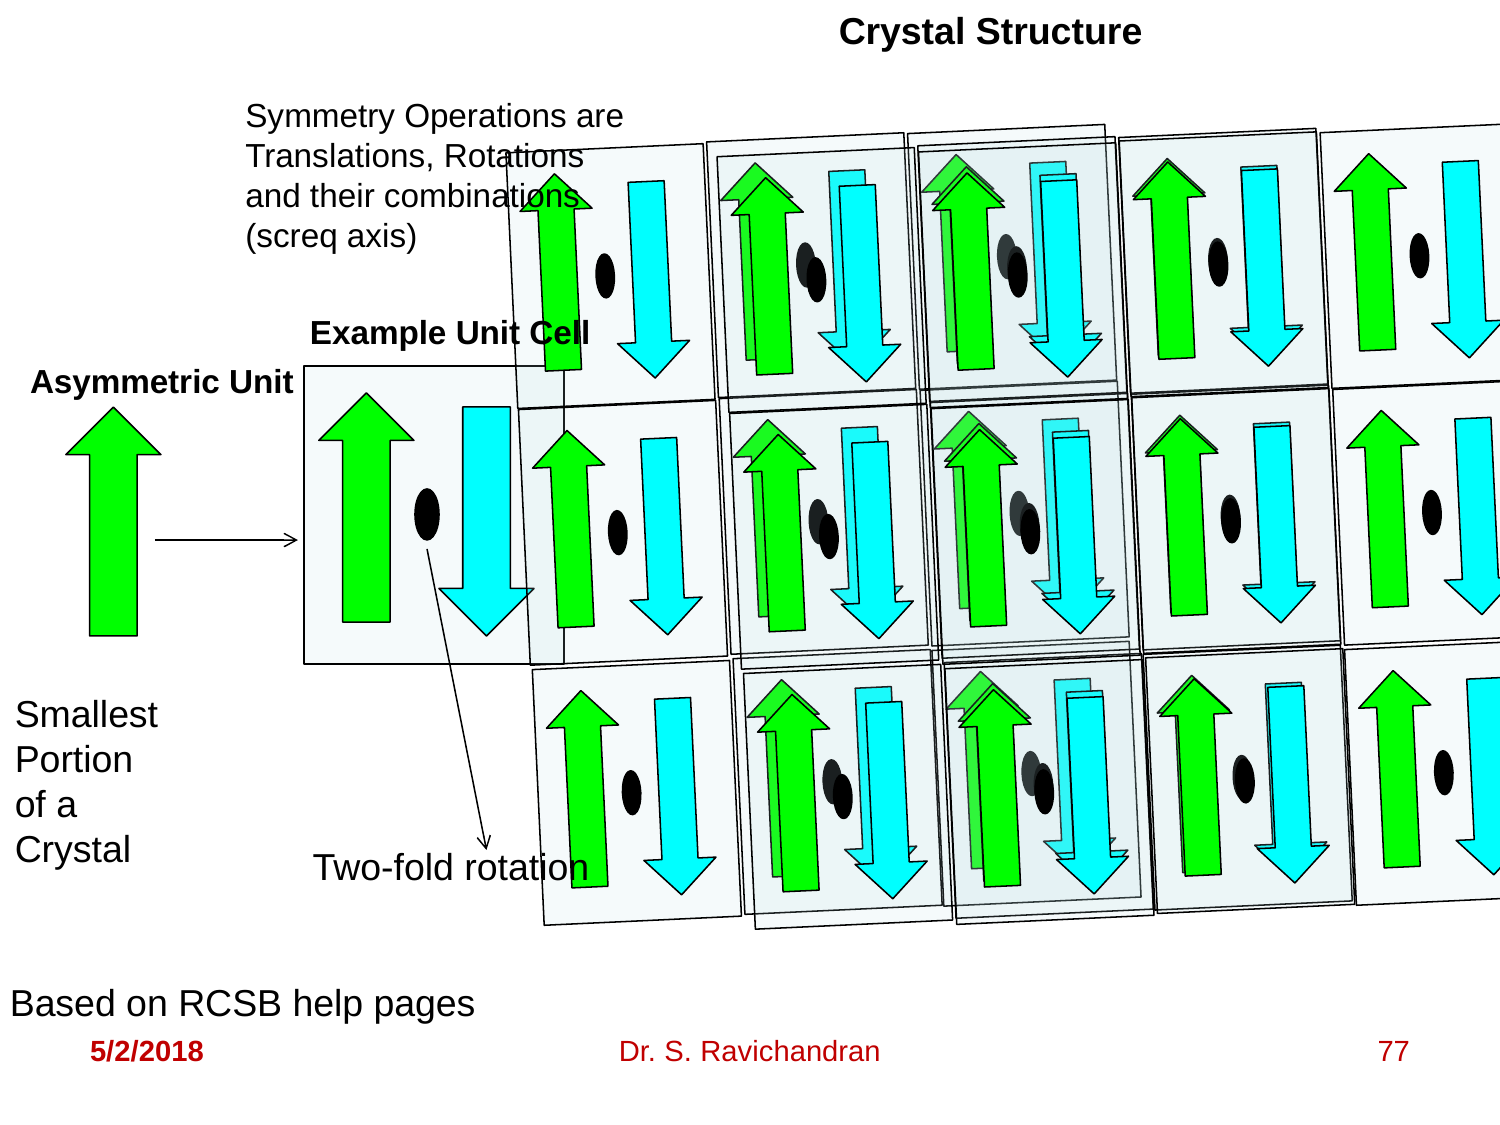

Crystal Structure
Symmetry Operations are Translations, Rotations and their combinations (screq axis)

Example Unit Cell
Asymmetric Unit

Smallest Portion of a Crystal
Two-fold rotation
Based on RCSB help pages
5/2/2018
Dr. S. Ravichandran
77